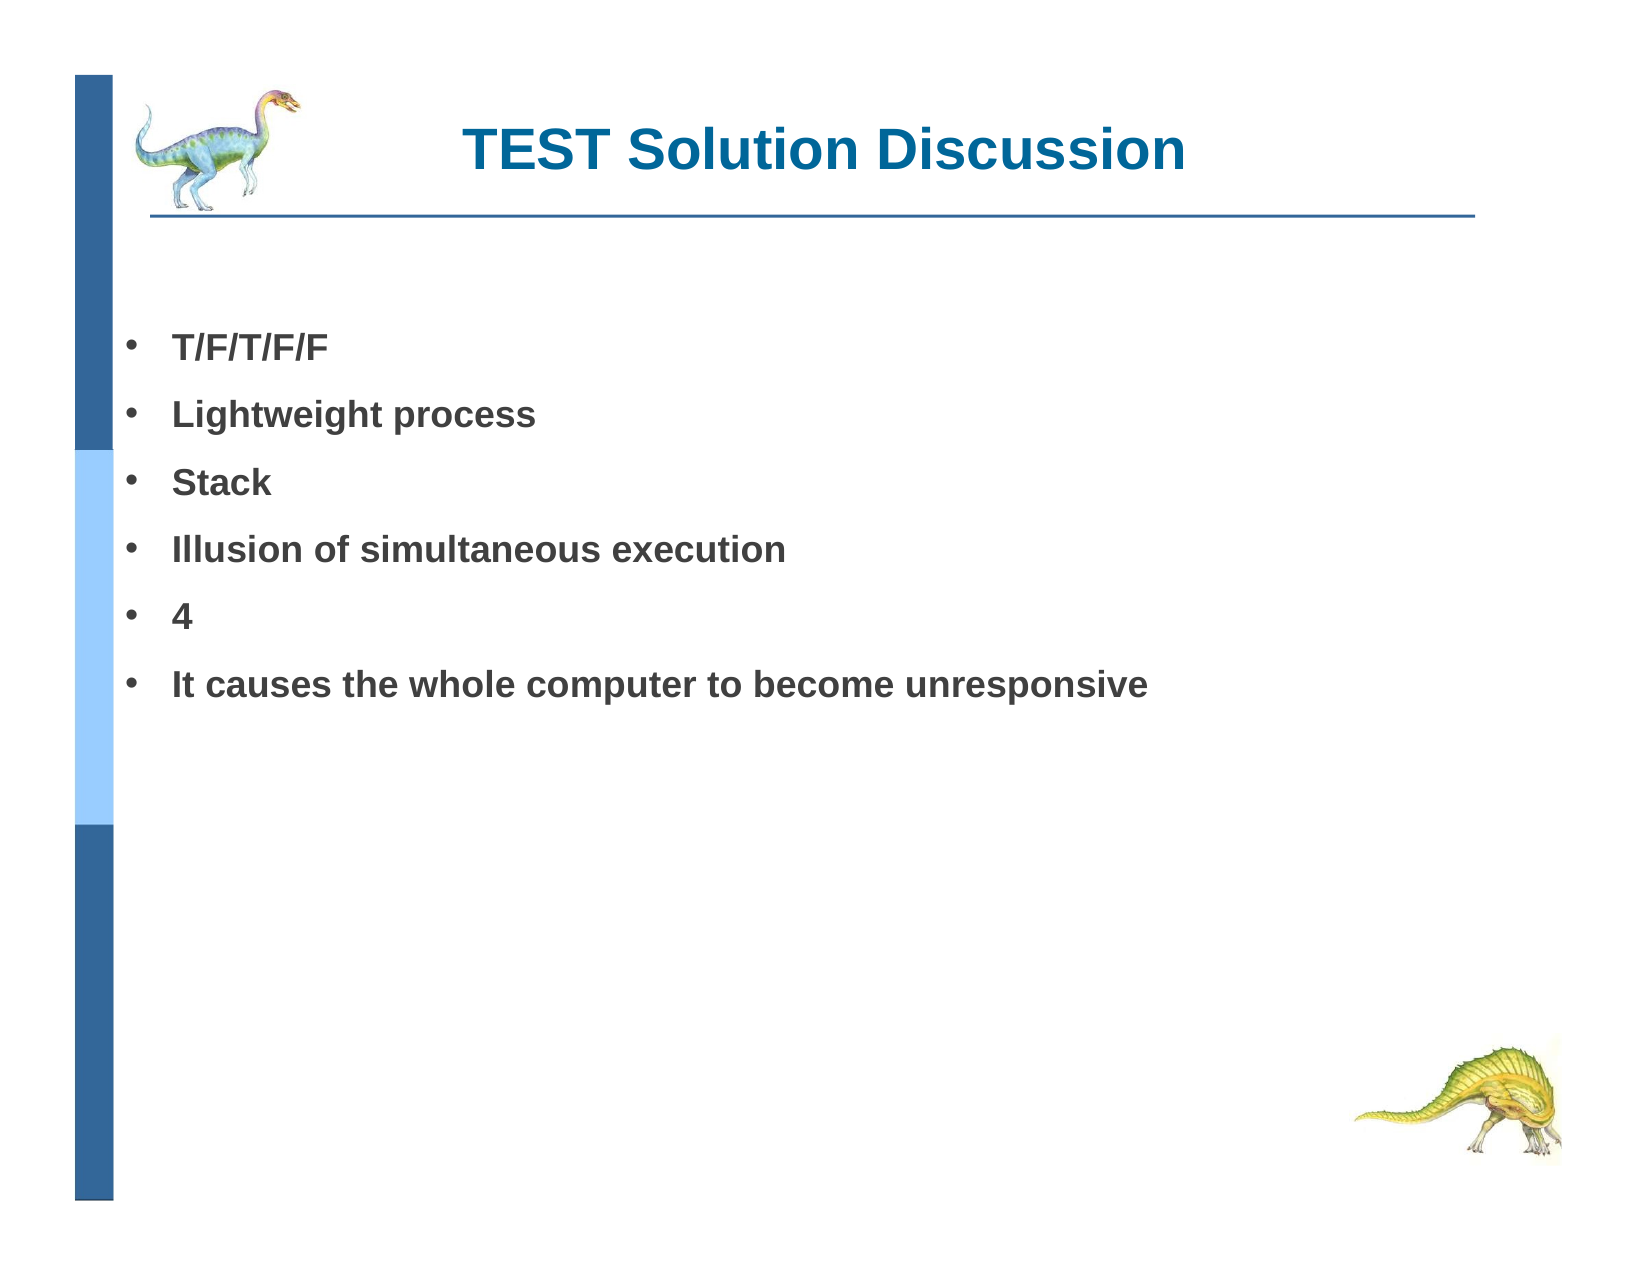

# TEST Solution Discussion
T/F/T/F/F
Lightweight process
Stack
Illusion of simultaneous execution
4
It causes the whole computer to become unresponsive